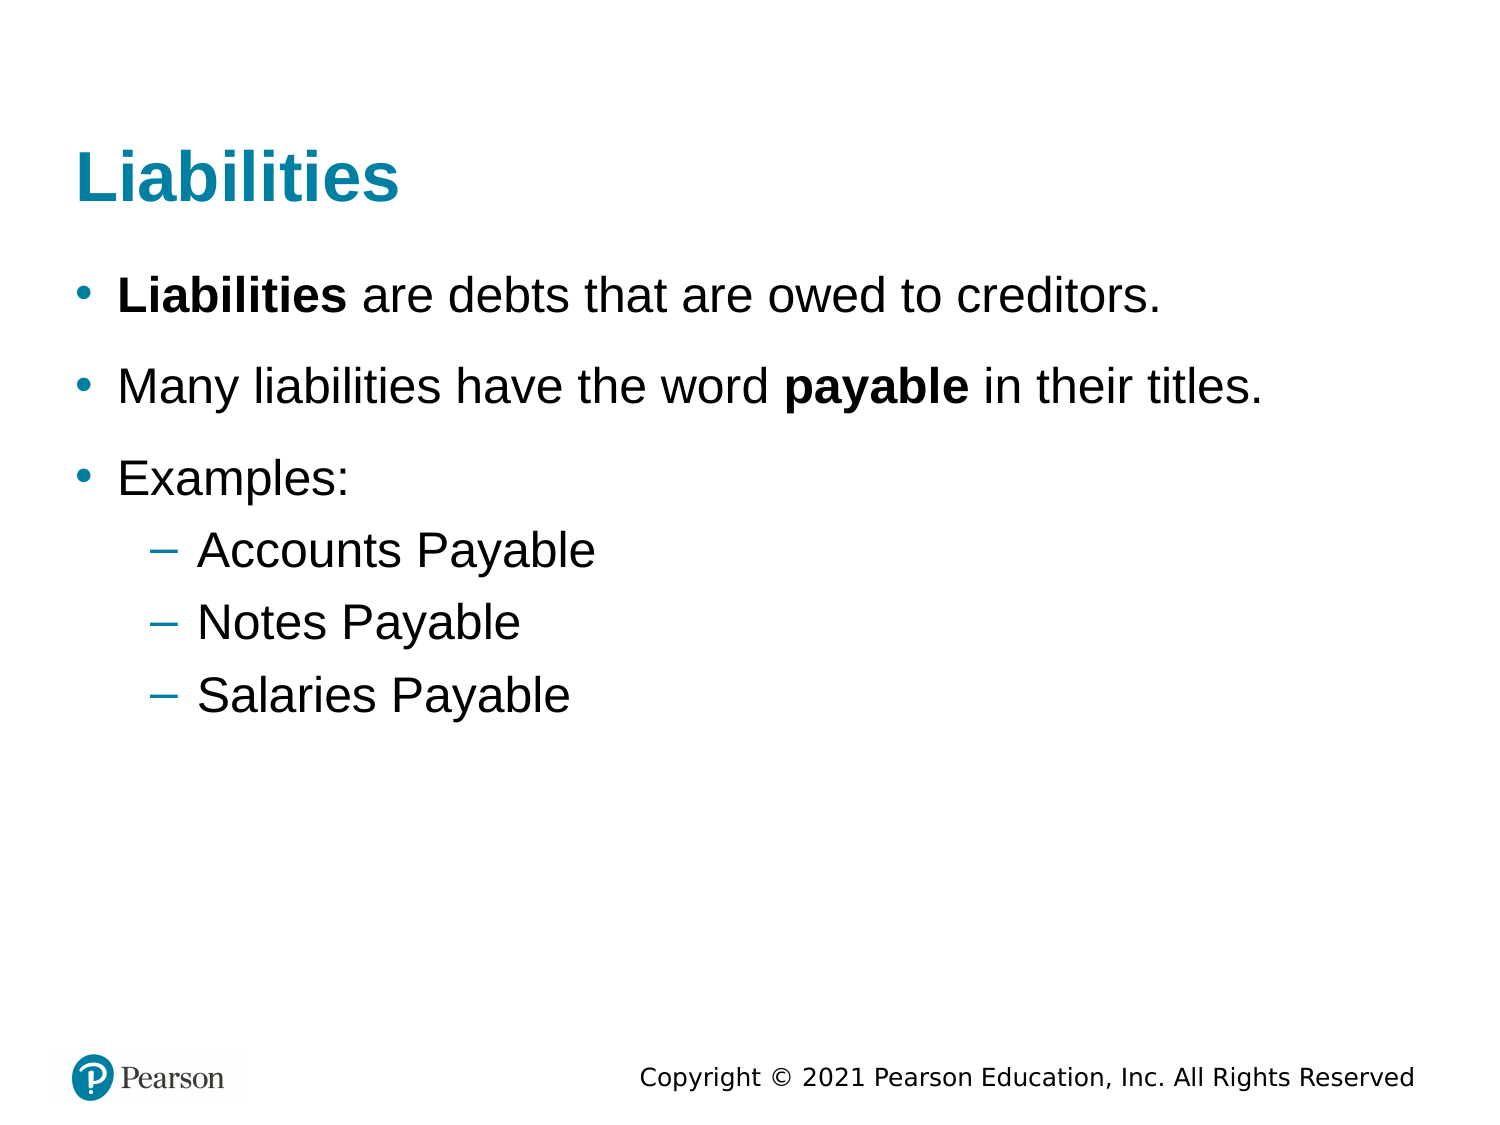

# Liabilities
Liabilities are debts that are owed to creditors.
Many liabilities have the word payable in their titles.
Examples:
Accounts Payable
Notes Payable
Salaries Payable